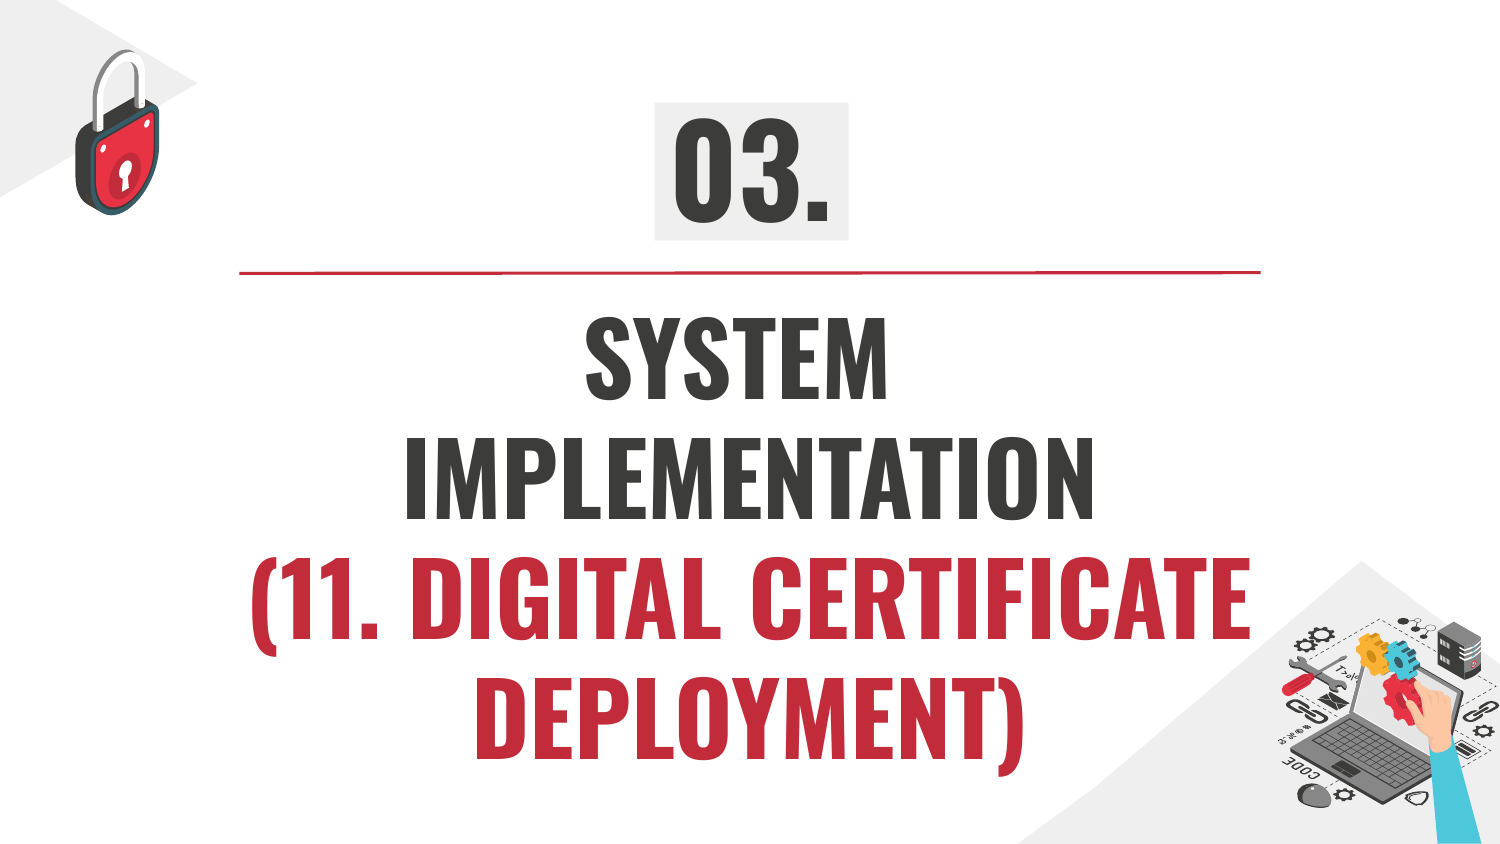

03.
# SYSTEM IMPLEMENTATION (11. DIGITAL CERTIFICATE DEPLOYMENT)